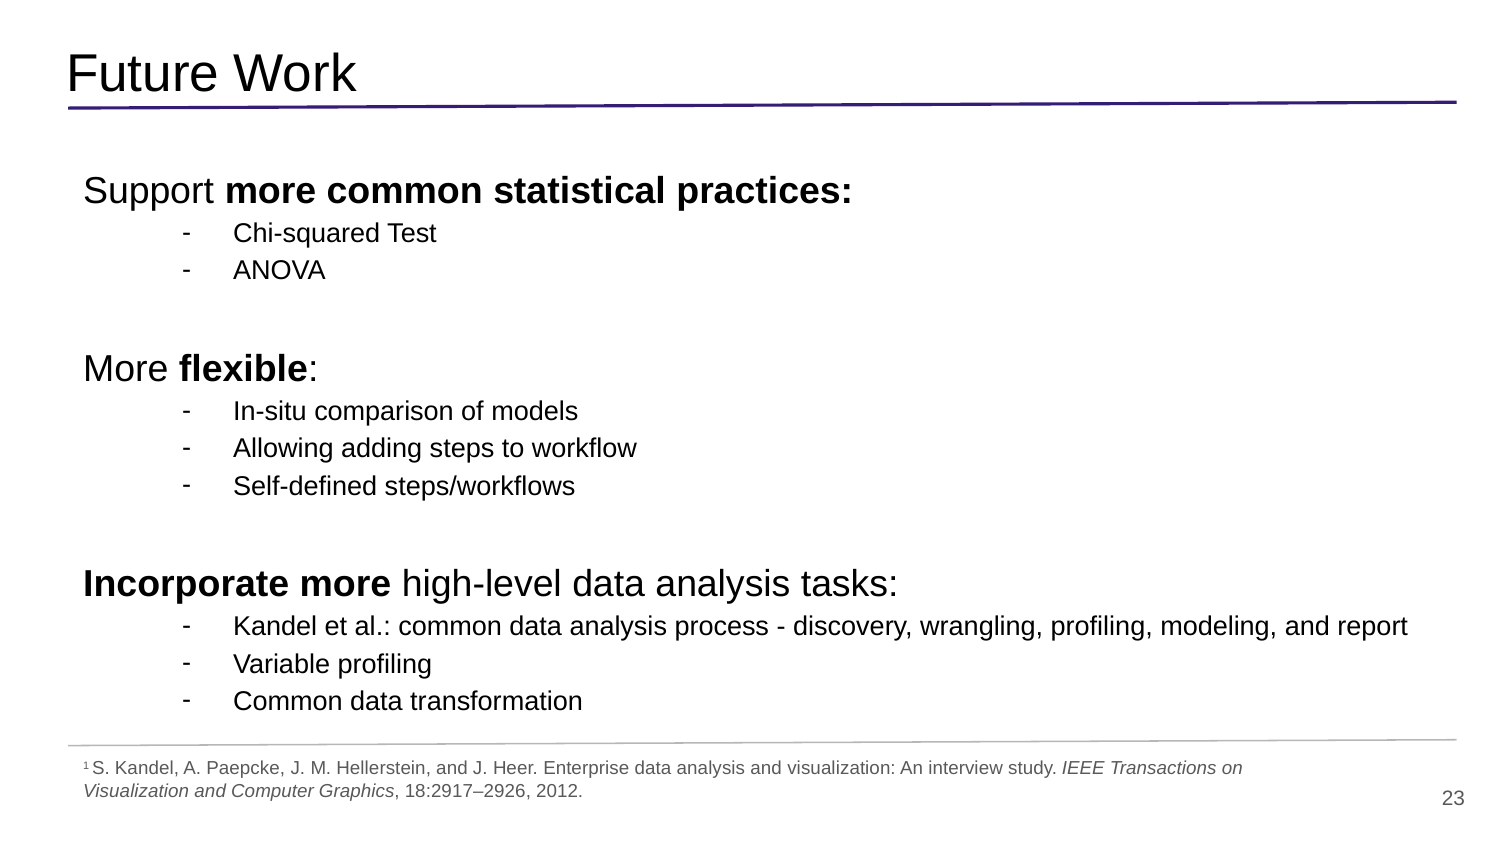

# Future Work
Support more common statistical practices:
Chi-squared Test
ANOVA

More flexible:
In-situ comparison of models
Allowing adding steps to workflow
Self-defined steps/workflows

Incorporate more high-level data analysis tasks:
Kandel et al.: common data analysis process - discovery, wrangling, profiling, modeling, and report
Variable profiling
Common data transformation
1 S. Kandel, A. Paepcke, J. M. Hellerstein, and J. Heer. Enterprise data analysis and visualization: An interview study. IEEE Transactions on Visualization and Computer Graphics, 18:2917–2926, 2012.
23